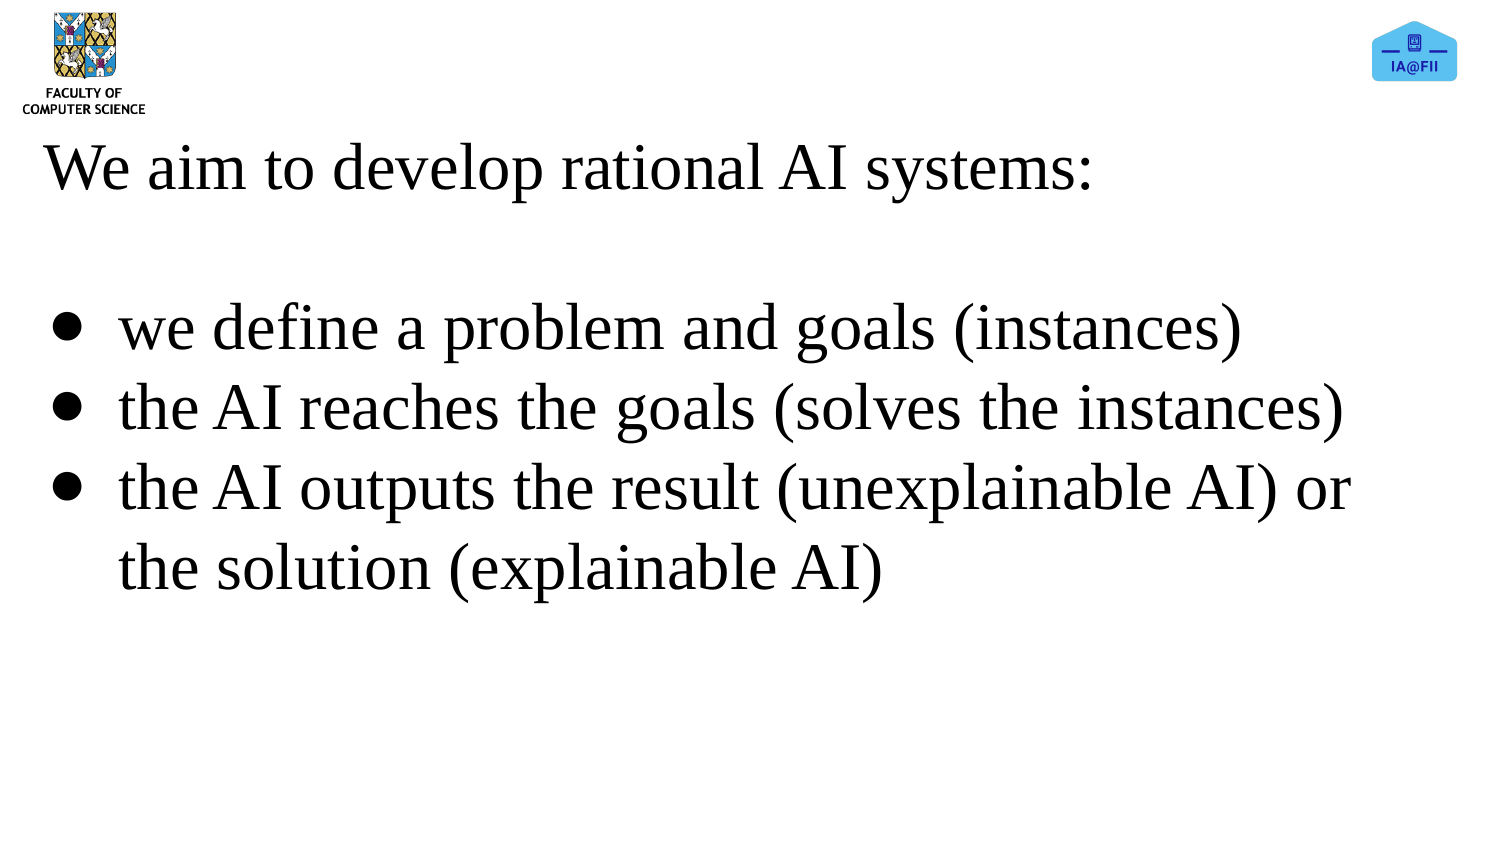

We aim to develop rational AI systems:

we define a problem and goals (instances)
the AI reaches the goals (solves the instances)
the AI outputs the result (unexplainable AI) or the solution (explainable AI)